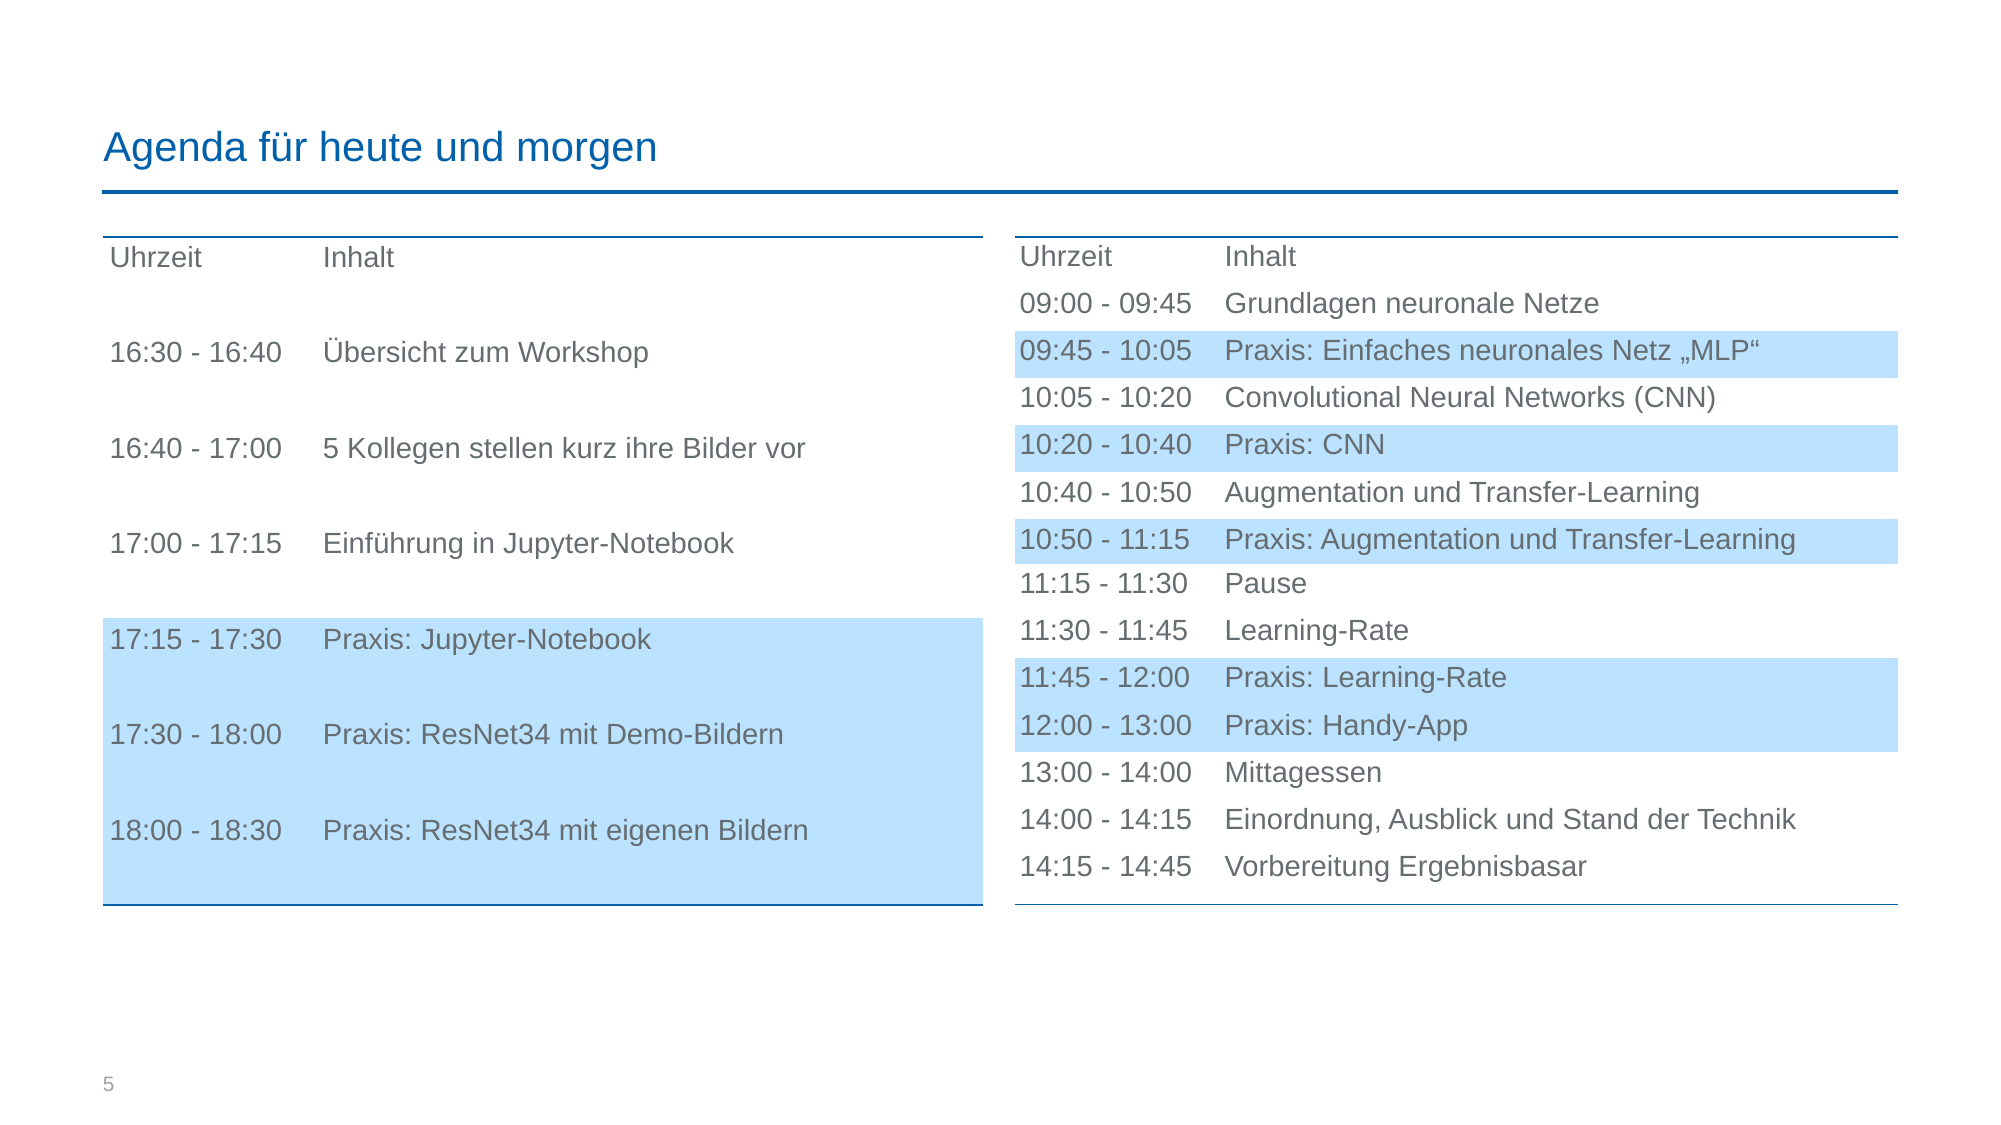

#
Agenda für heute und morgen
| Uhrzeit | Inhalt |
| --- | --- |
| 16:30 - 16:40 | Übersicht zum Workshop |
| 16:40 - 17:00 | 5 Kollegen stellen kurz ihre Bilder vor |
| 17:00 - 17:15 | Einführung in Jupyter-Notebook |
| 17:15 - 17:30 | Praxis: Jupyter-Notebook |
| 17:30 - 18:00 | Praxis: ResNet34 mit Demo-Bildern |
| 18:00 - 18:30 | Praxis: ResNet34 mit eigenen Bildern |
| Uhrzeit | Inhalt |
| --- | --- |
| 09:00 - 09:45 | Grundlagen neuronale Netze |
| 09:45 - 10:05 | Praxis: Einfaches neuronales Netz „MLP“ |
| 10:05 - 10:20 | Convolutional Neural Networks (CNN) |
| 10:20 - 10:40 | Praxis: CNN |
| 10:40 - 10:50 | Augmentation und Transfer-Learning |
| 10:50 - 11:15 | Praxis: Augmentation und Transfer-Learning |
| 11:15 - 11:30 | Pause |
| 11:30 - 11:45 | Learning-Rate |
| 11:45 - 12:00 | Praxis: Learning-Rate |
| 12:00 - 13:00 | Praxis: Handy-App |
| 13:00 - 14:00 | Mittagessen |
| 14:00 - 14:15 | Einordnung, Ausblick und Stand der Technik |
| 14:15 - 14:45 | Vorbereitung Ergebnisbasar |
5